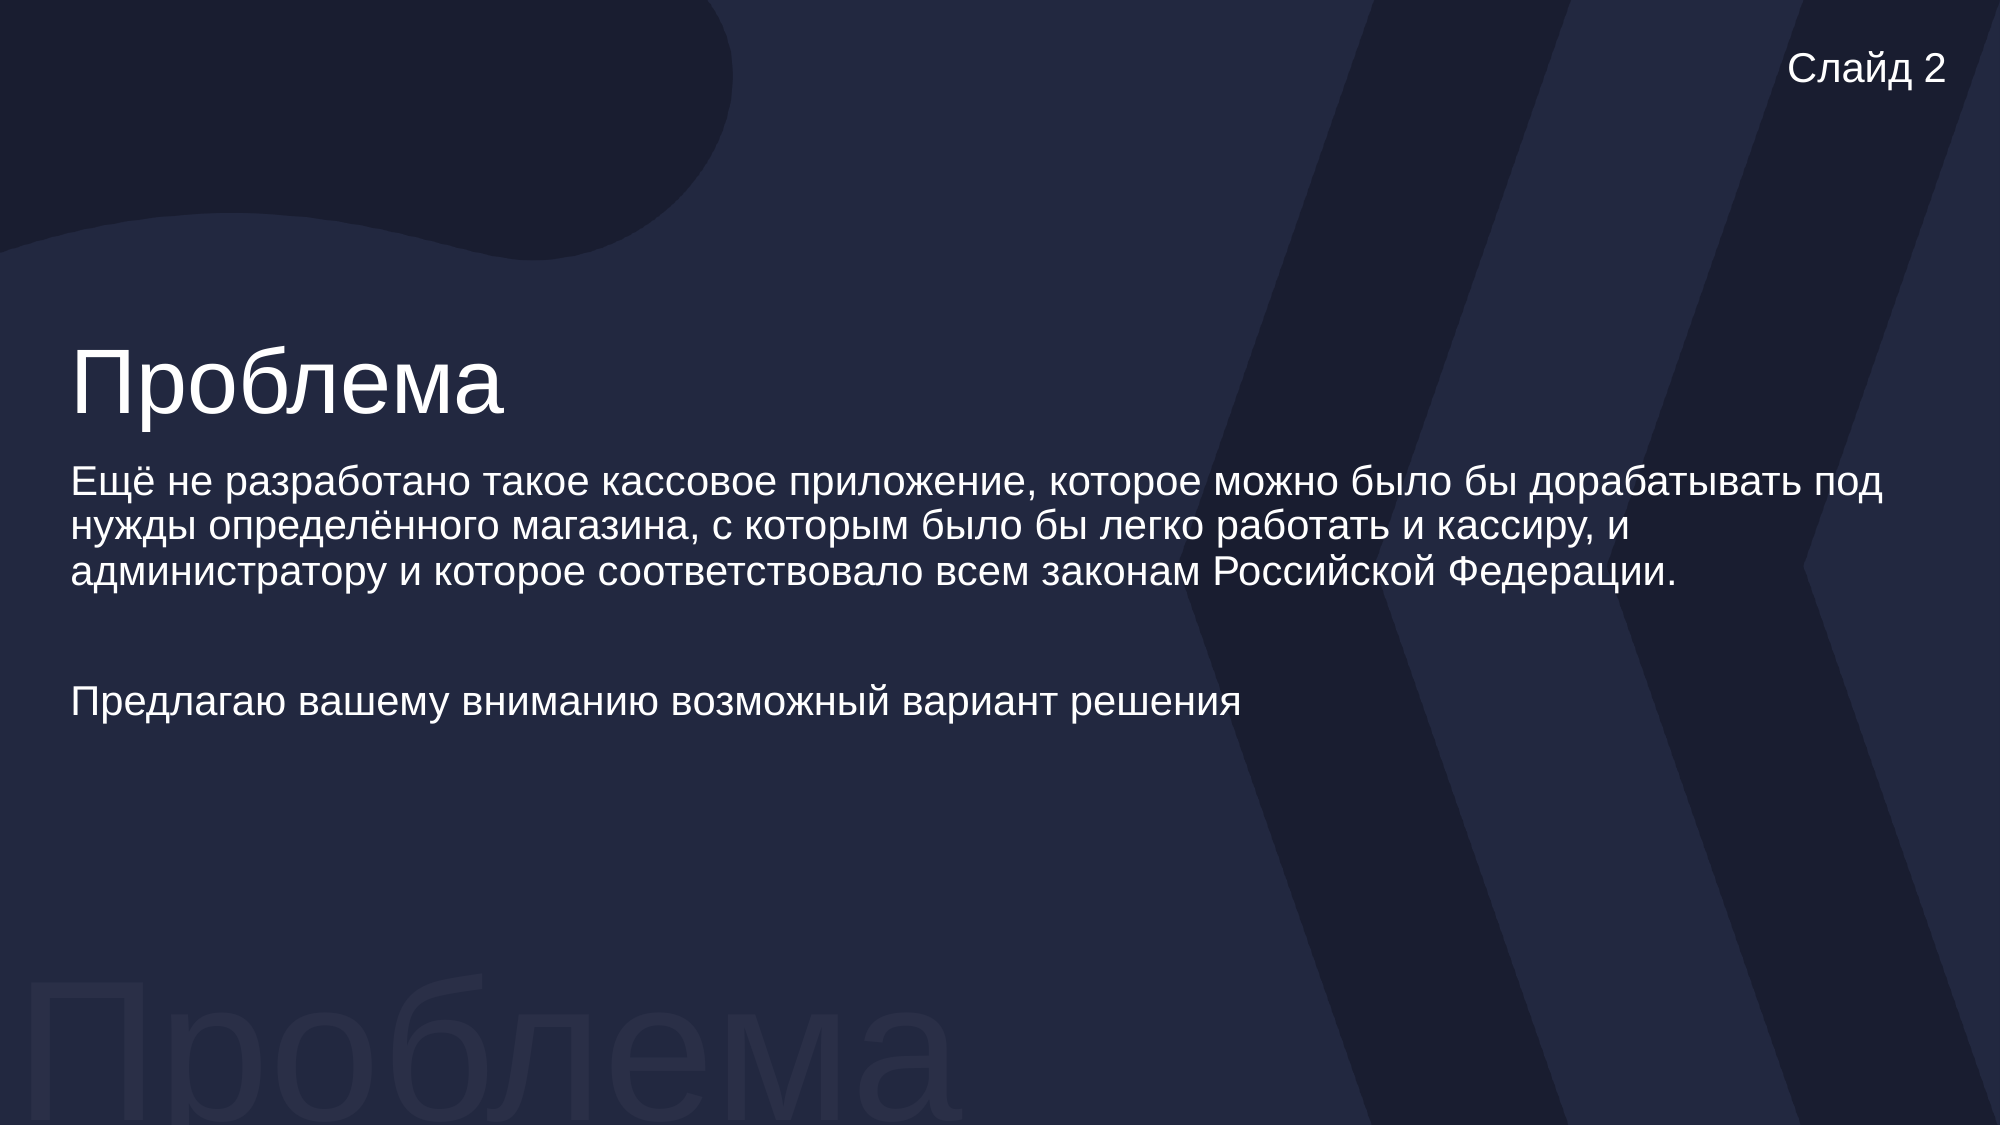

Слайд 2
# Проблема
Ещё не разработано такое кассовое приложение, которое можно было бы дорабатывать под нужды определённого магазина, с которым было бы легко работать и кассиру, и администратору и которое соответствовало всем законам Российской Федерации.

Предлагаю вашему вниманию возможный вариант решения
Проблема